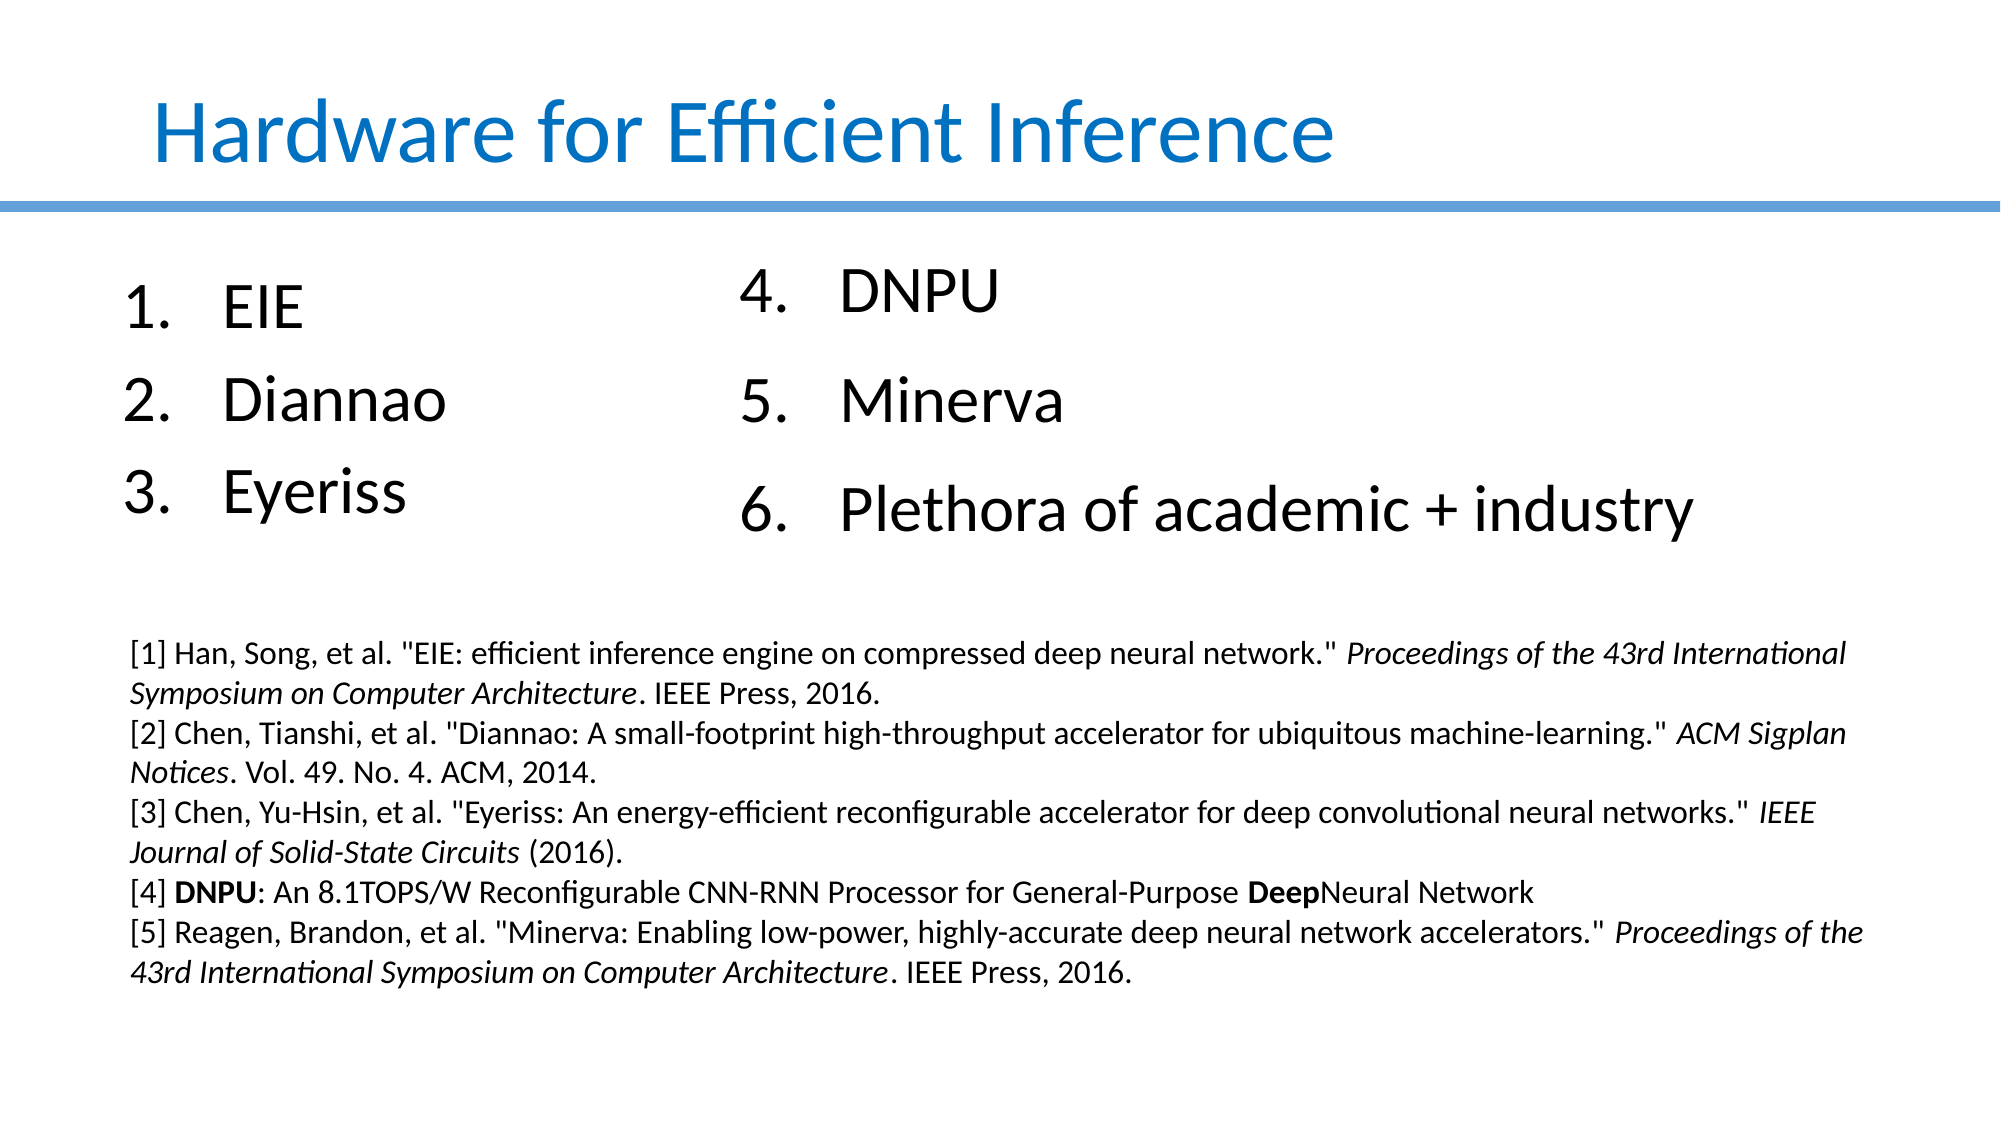

# Hardware for Efficient Inference
DNPU
Minerva
Plethora of academic + industry
EIE
Diannao
Eyeriss
[1] Han, Song, et al. "EIE: efficient inference engine on compressed deep neural network." Proceedings of the 43rd International Symposium on Computer Architecture. IEEE Press, 2016.
[2] Chen, Tianshi, et al. "Diannao: A small-footprint high-throughput accelerator for ubiquitous machine-learning." ACM Sigplan Notices. Vol. 49. No. 4. ACM, 2014.
[3] Chen, Yu-Hsin, et al. "Eyeriss: An energy-efficient reconfigurable accelerator for deep convolutional neural networks." IEEE Journal of Solid-State Circuits (2016).
[4] DNPU: An 8.1TOPS/W Reconfigurable CNN-RNN Processor for General-Purpose DeepNeural Network
[5] Reagen, Brandon, et al. "Minerva: Enabling low-power, highly-accurate deep neural network accelerators." Proceedings of the 43rd International Symposium on Computer Architecture. IEEE Press, 2016.